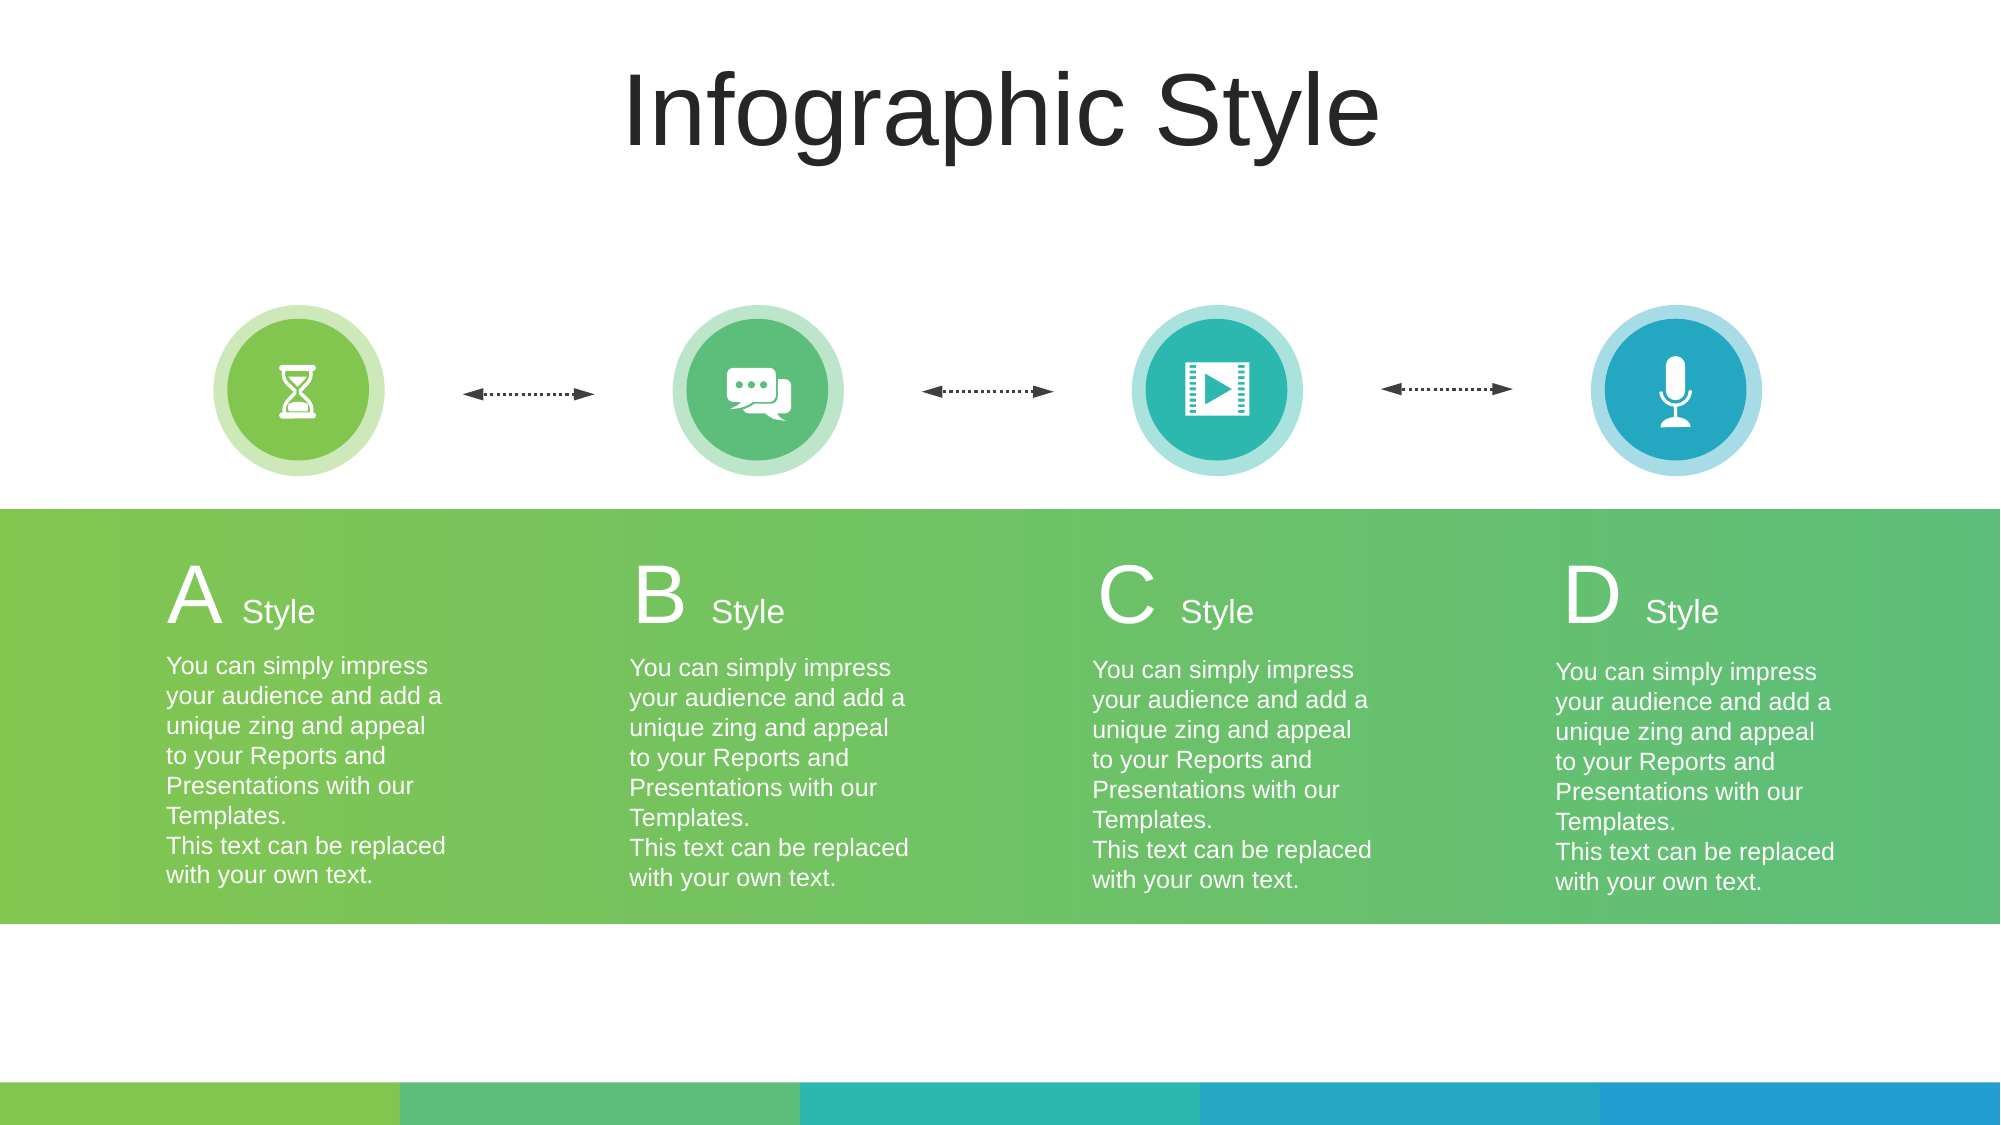

Infographic Style

A Style
B Style
C Style
D Style
You can simply impress your audience and add a unique zing and appeal to your Reports and Presentations with our Templates.
This text can be replaced with your own text.
You can simply impress your audience and add a unique zing and appeal to your Reports and Presentations with our Templates.
This text can be replaced with your own text.
You can simply impress your audience and add a unique zing and appeal to your Reports and Presentations with our Templates.
This text can be replaced with your own text.
You can simply impress your audience and add a unique zing and appeal to your Reports and Presentations with our Templates.
This text can be replaced with your own text.